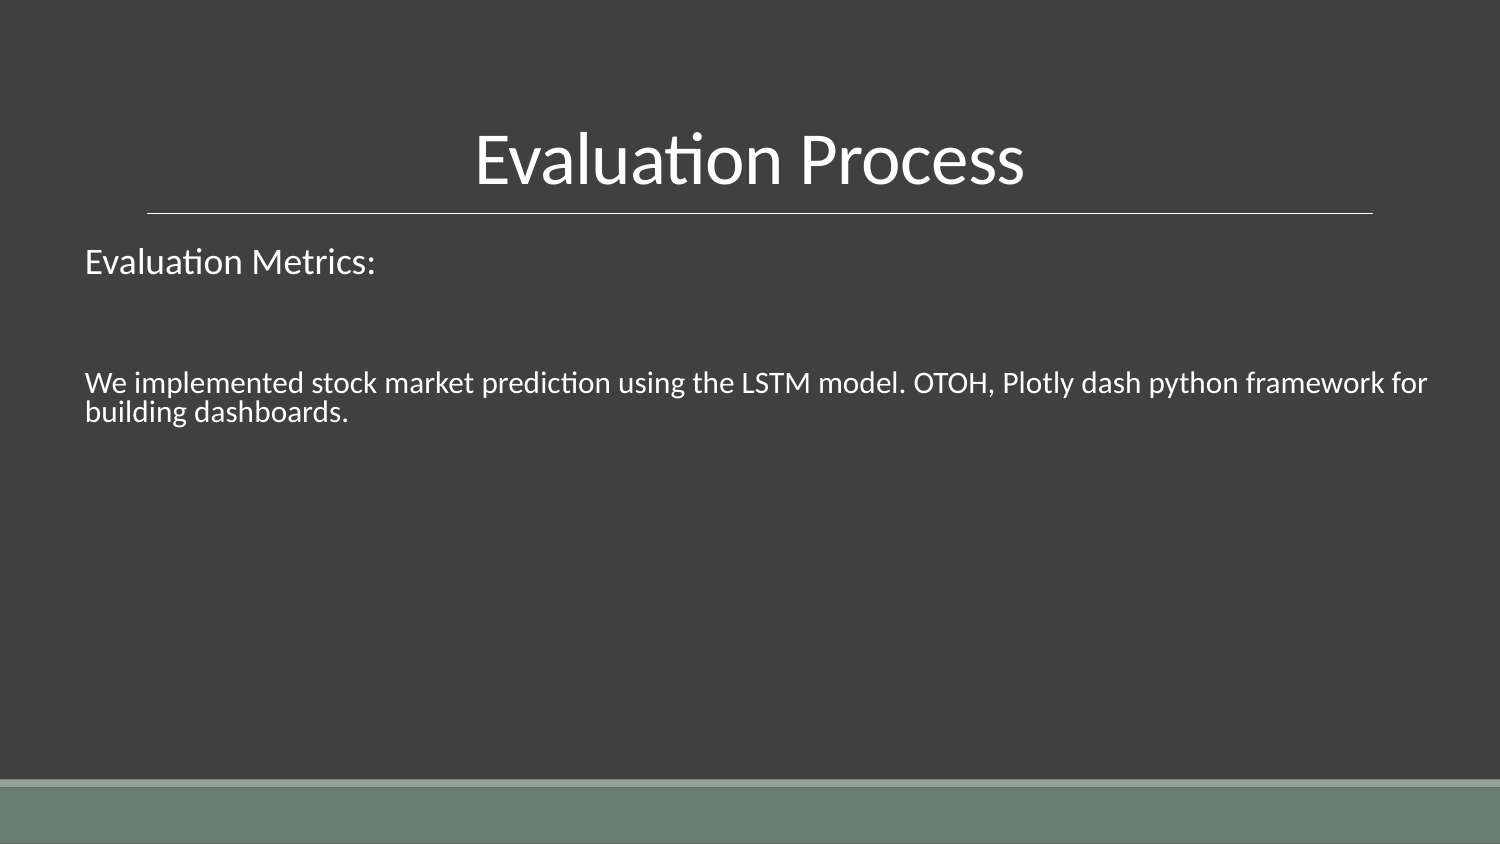

# Evaluation Process
Evaluation Metrics:

We implemented stock market prediction using the LSTM model. OTOH, Plotly dash python framework for building dashboards.